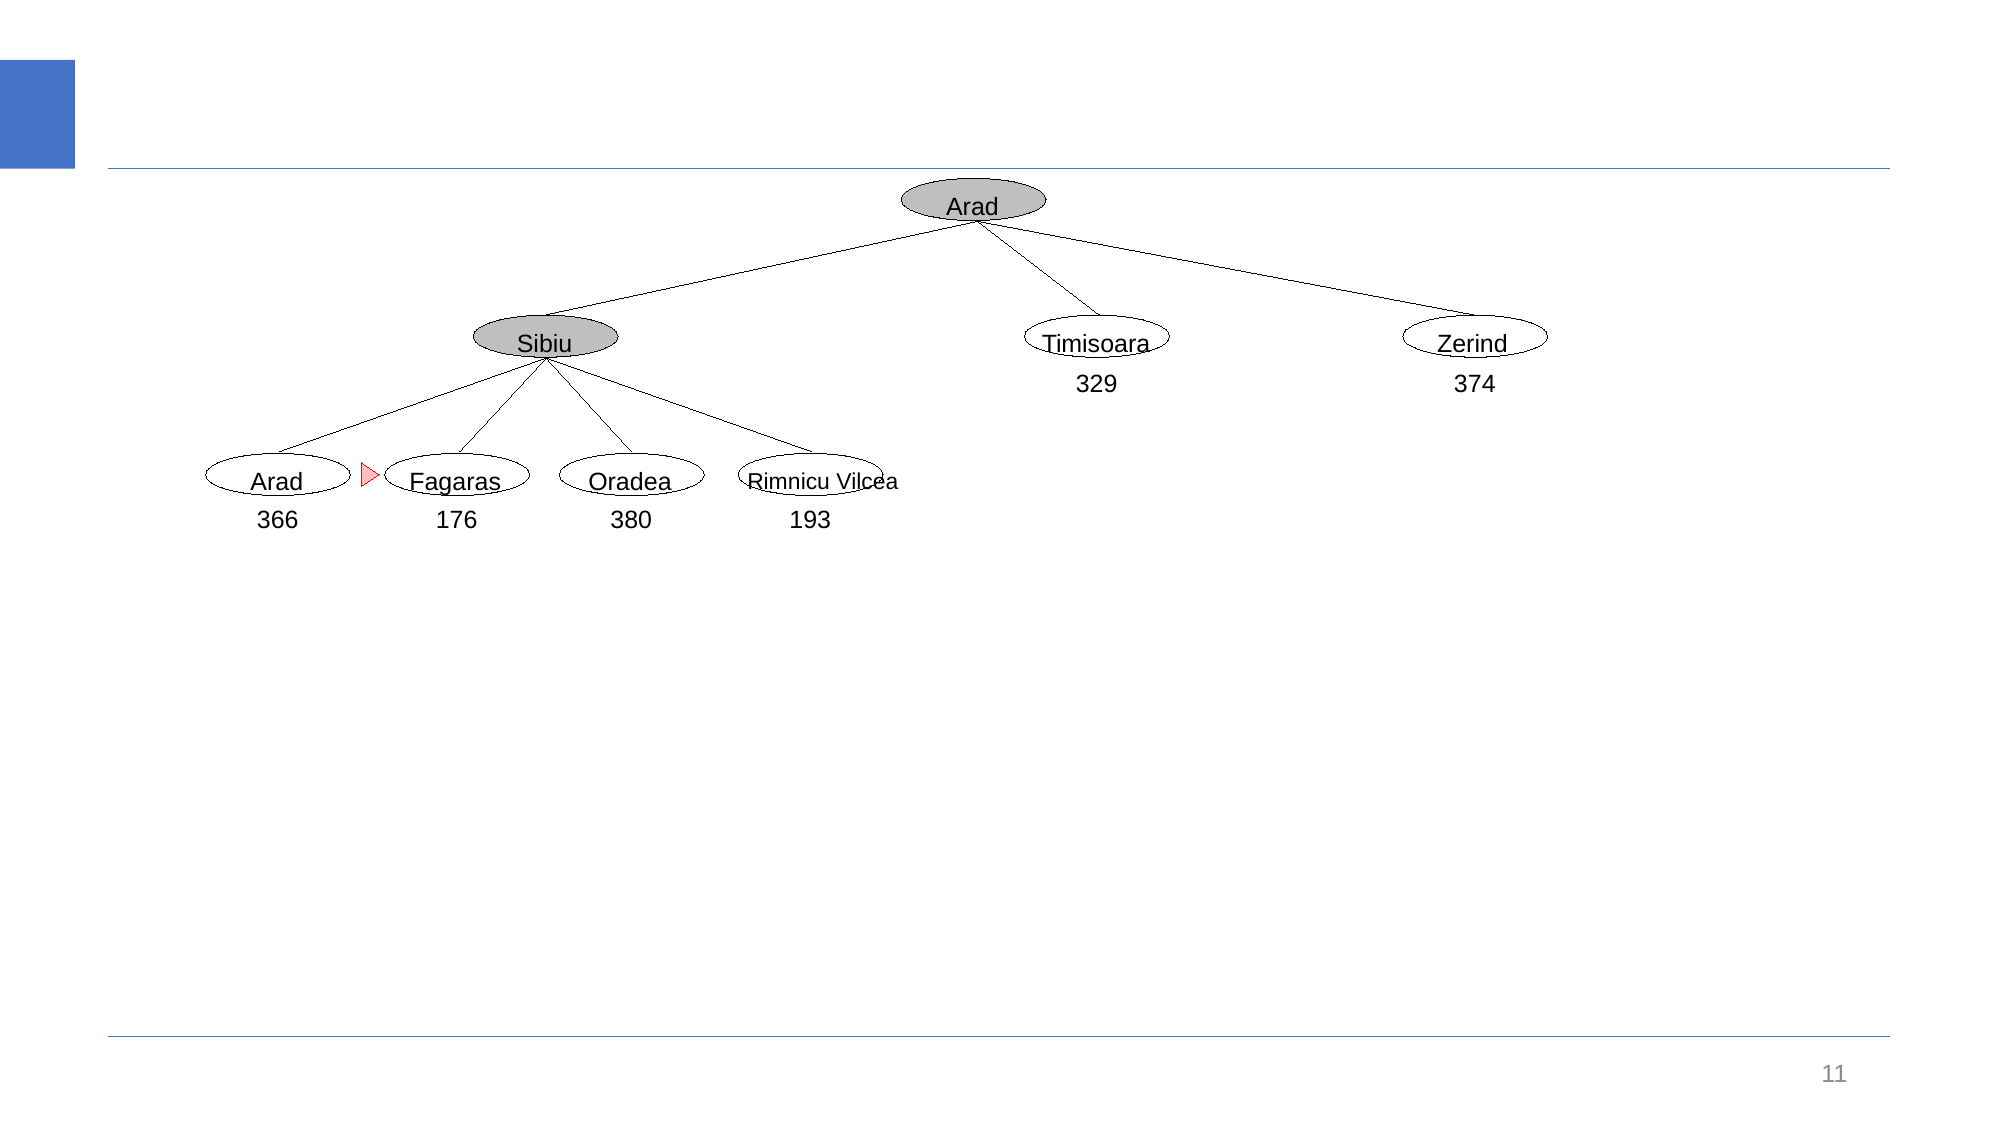

#

Arad

Timisoara
Zerind
Sibiu

329
374

Arad
Fagaras
Oradea
Rimnicu Vilcea
366
176
380
193
11